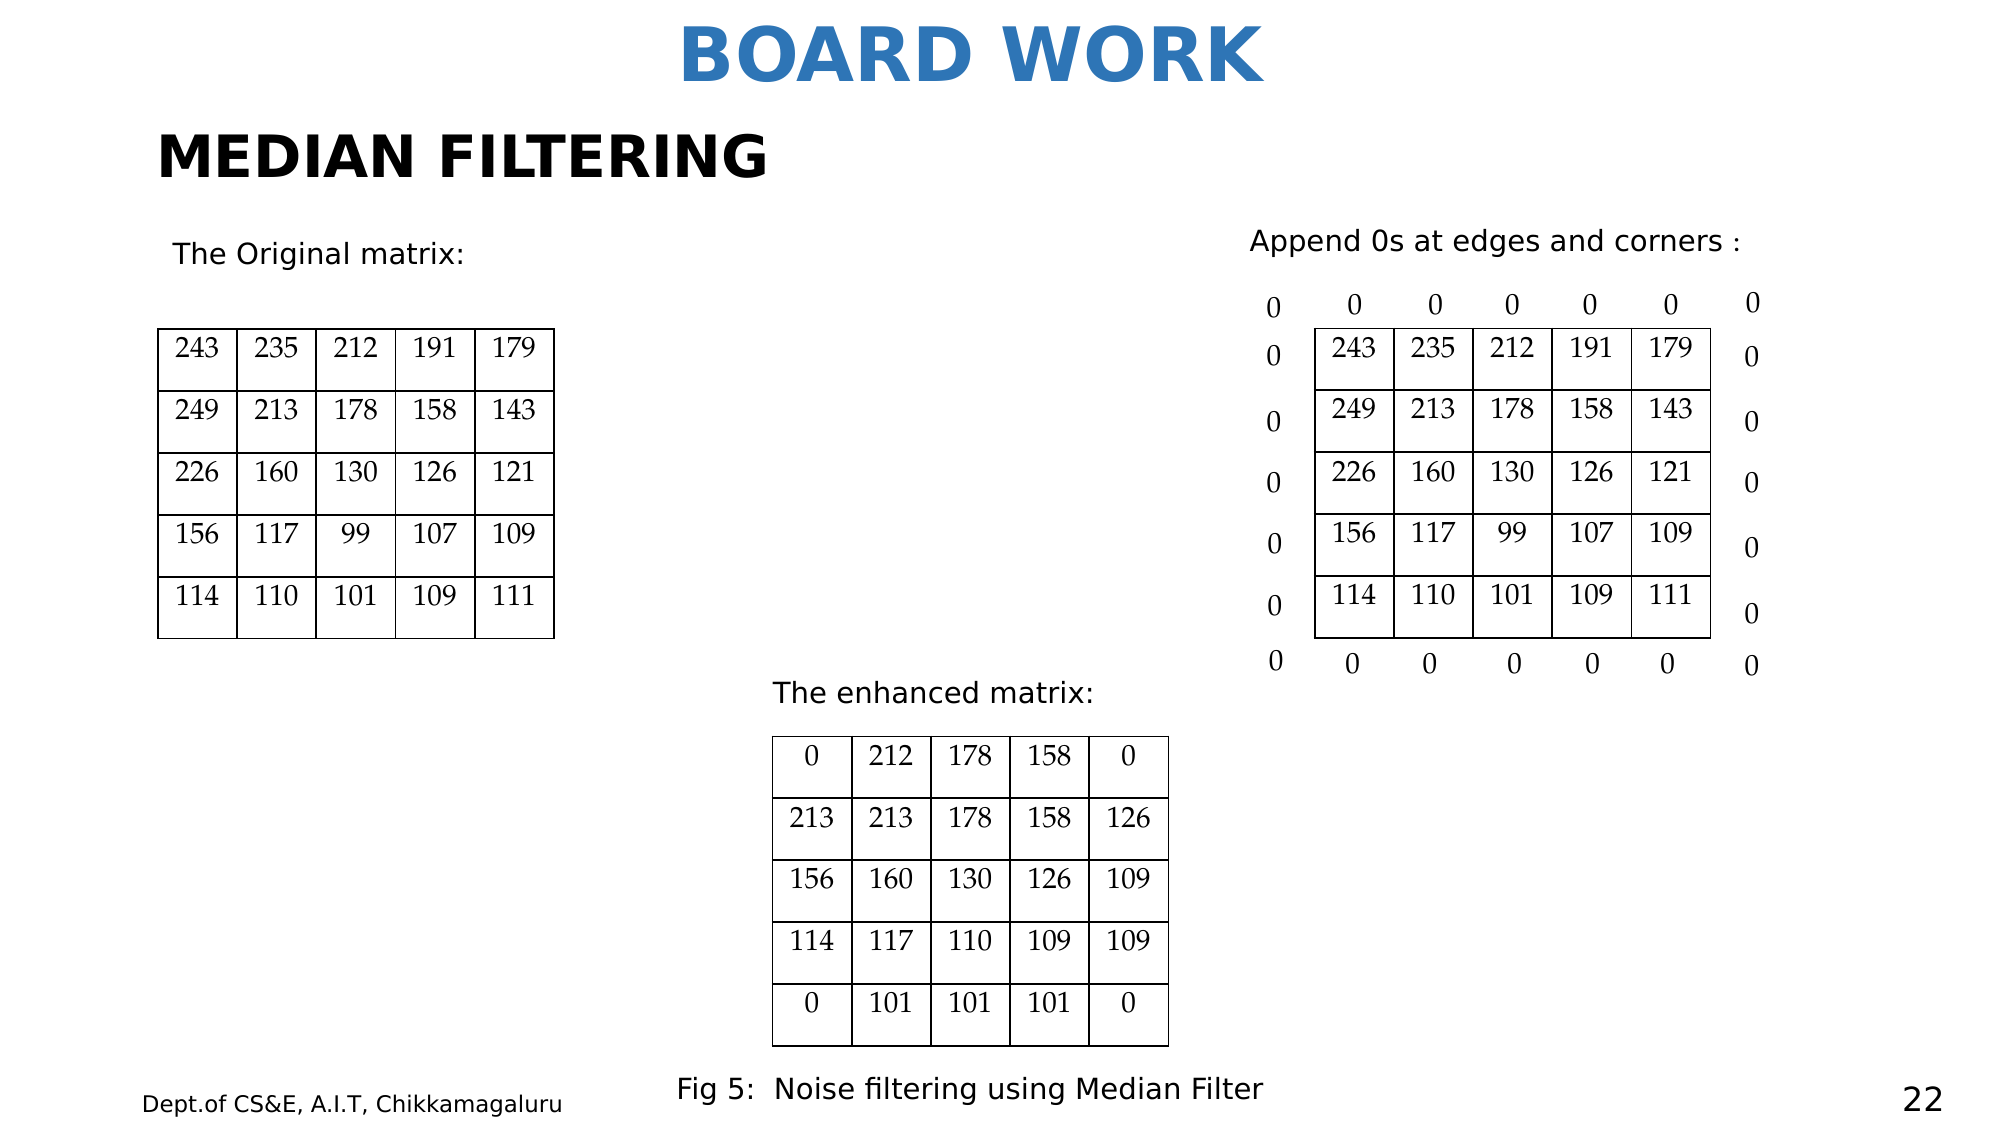

BOARD WORK
MEDIAN FILTERING
Append 0s at edges and corners :
The Original matrix:
0
0
0
0
0
0
0
0
| 243 | 235 | 212 | 191 | 179 |
| --- | --- | --- | --- | --- |
| 249 | 213 | 178 | 158 | 143 |
| 226 | 160 | 130 | 126 | 121 |
| 156 | 117 | 99 | 107 | 109 |
| 114 | 110 | 101 | 109 | 111 |
| 243 | 235 | 212 | 191 | 179 |
| --- | --- | --- | --- | --- |
| 249 | 213 | 178 | 158 | 143 |
| 226 | 160 | 130 | 126 | 121 |
| 156 | 117 | 99 | 107 | 109 |
| 114 | 110 | 101 | 109 | 111 |
0
0
0
0
0
0
0
0
0
0
0
0
0
0
0
0
The enhanced matrix:
| 0 | 212 | 178 | 158 | 0 |
| --- | --- | --- | --- | --- |
| 213 | 213 | 178 | 158 | 126 |
| 156 | 160 | 130 | 126 | 109 |
| 114 | 117 | 110 | 109 | 109 |
| 0 | 101 | 101 | 101 | 0 |
Fig 5:  Noise filtering using Median Filter
22
Dept.of CS&E, A.I.T, Chikkamagaluru